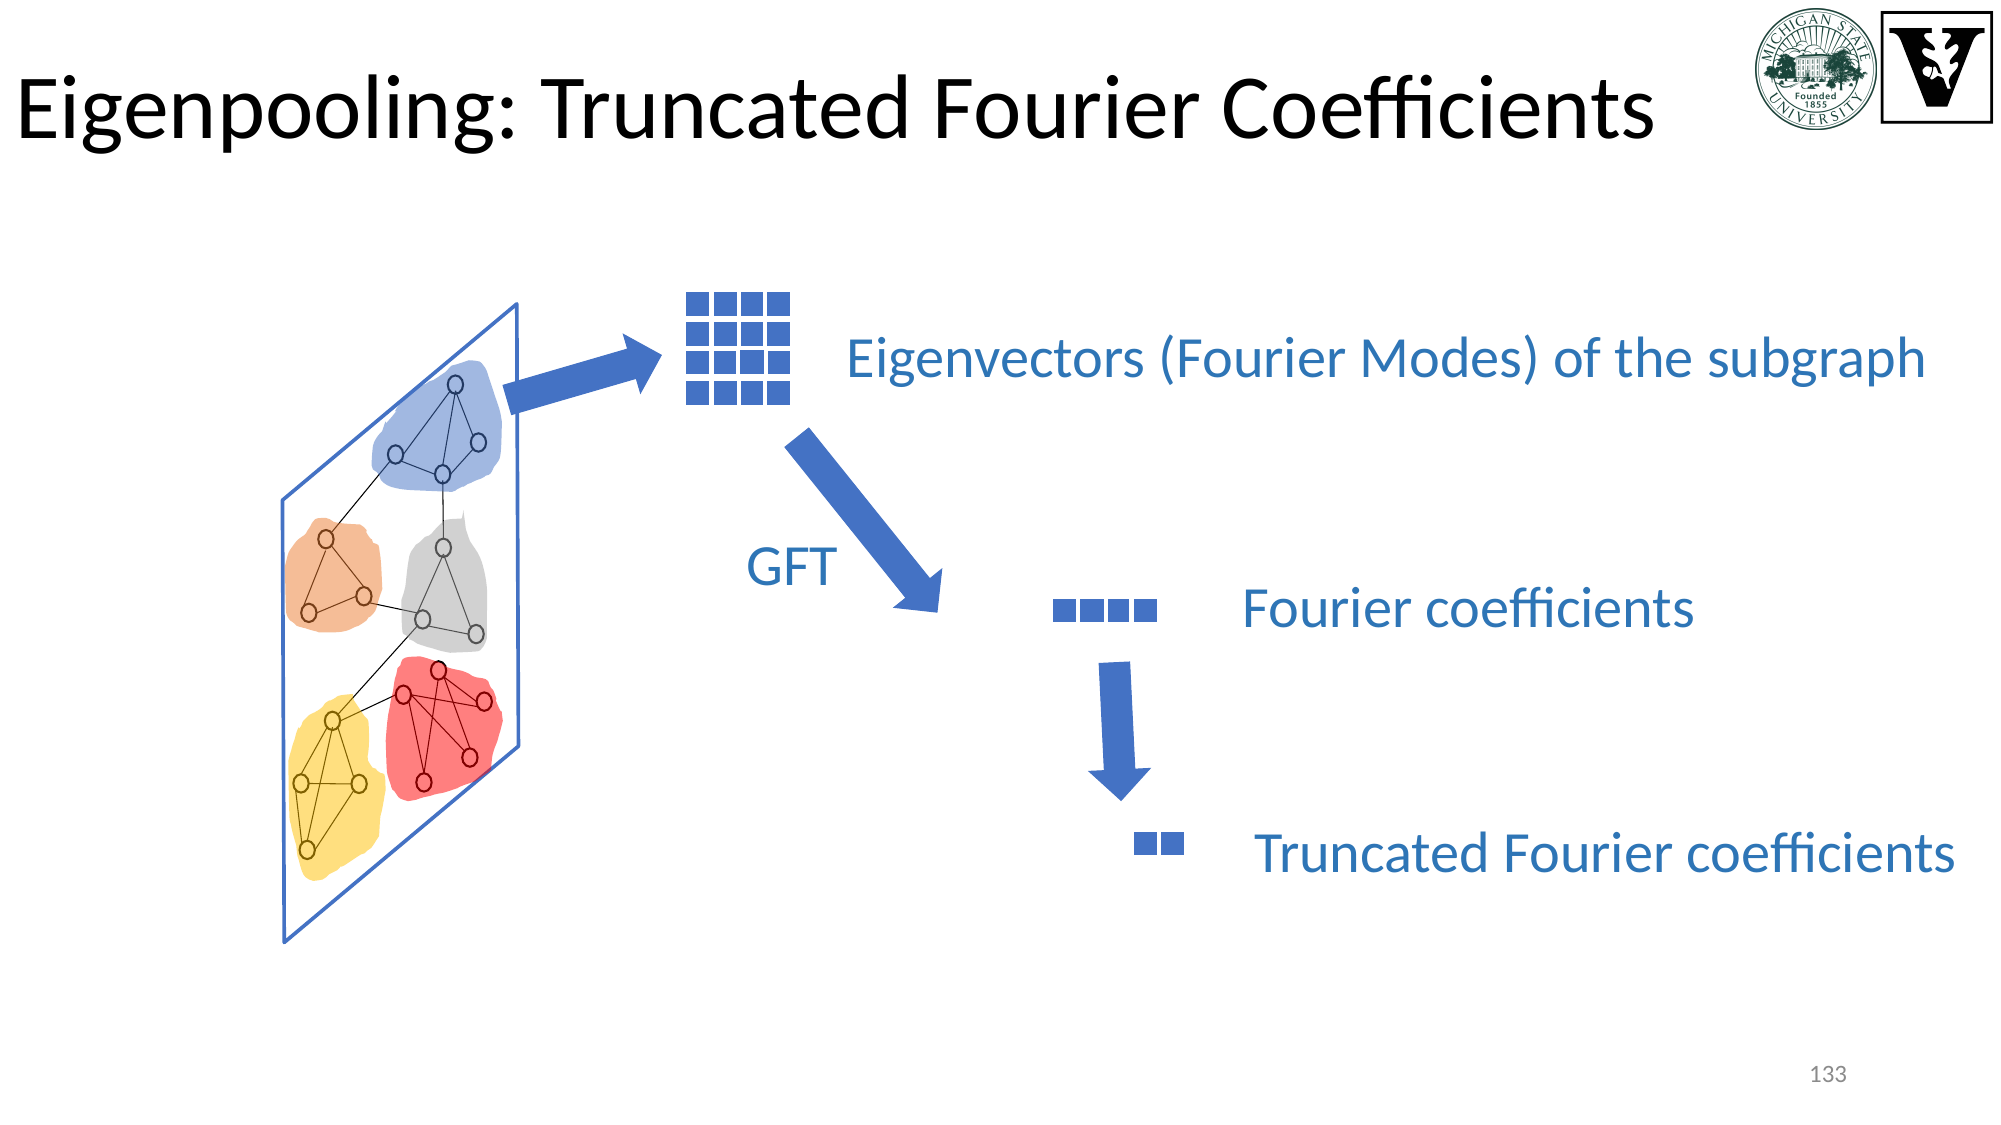

# Eigenpooling: Truncated Fourier Coefficients

Eigenvectors (Fourier Modes) of the subgraph

GFT
Fourier coefficients

Truncated Fourier coefficients

133